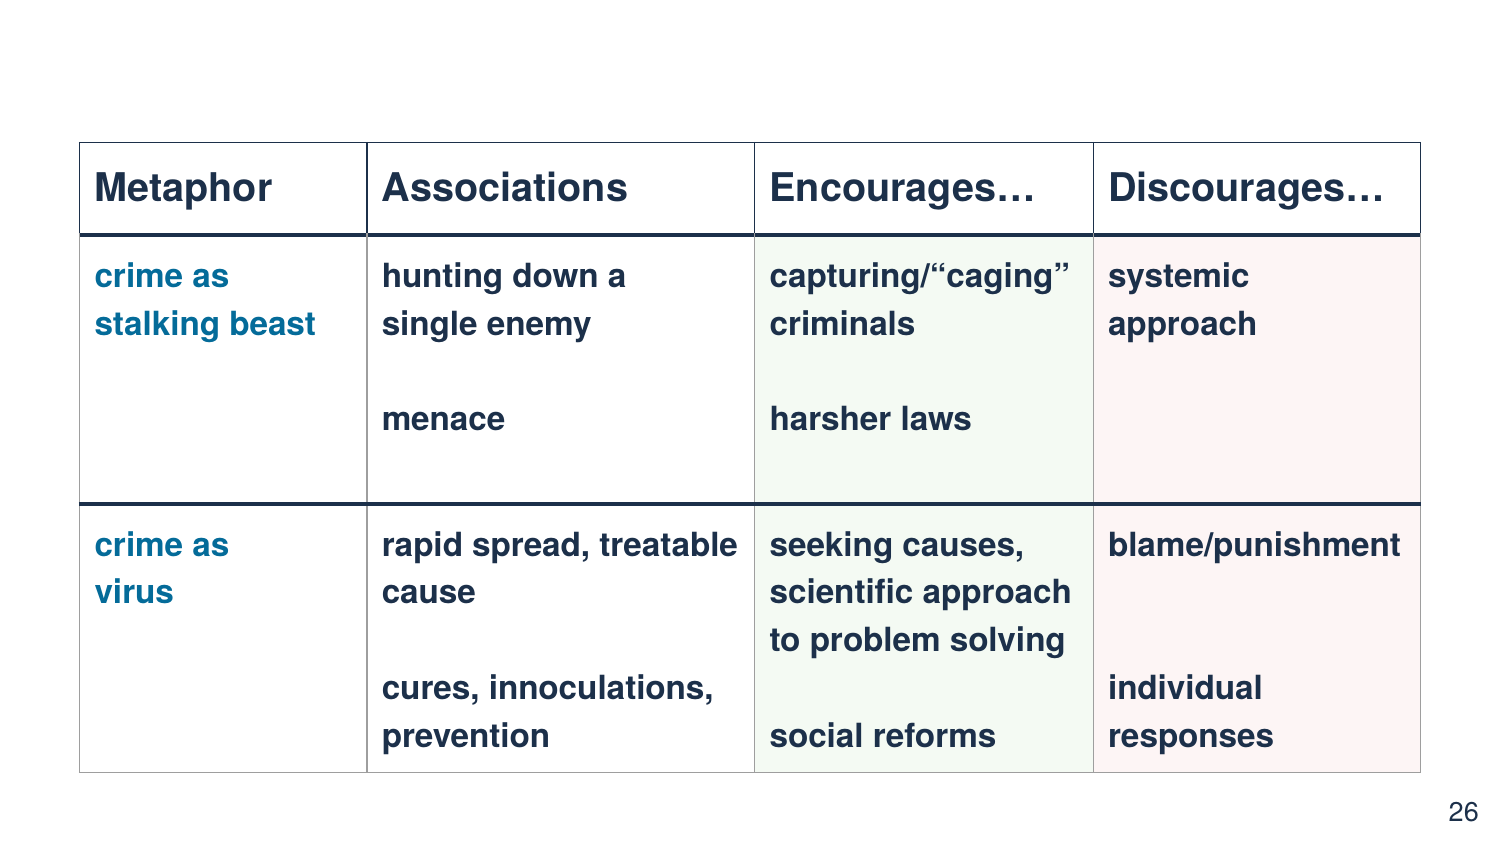

# Metaphor exploration table

| Metaphor | Associations | Encourages… | Discourages… |
| --- | --- | --- | --- |
| crime as stalking beast | hunting down a single enemy menace | capturing/“caging” criminals harsher laws | systemic approach |
| crime as virus | rapid spread, treatable cause cures, innoculations, prevention | seeking causes, scientific approach to problem solving social reforms | blame/punishment individual responses |
26